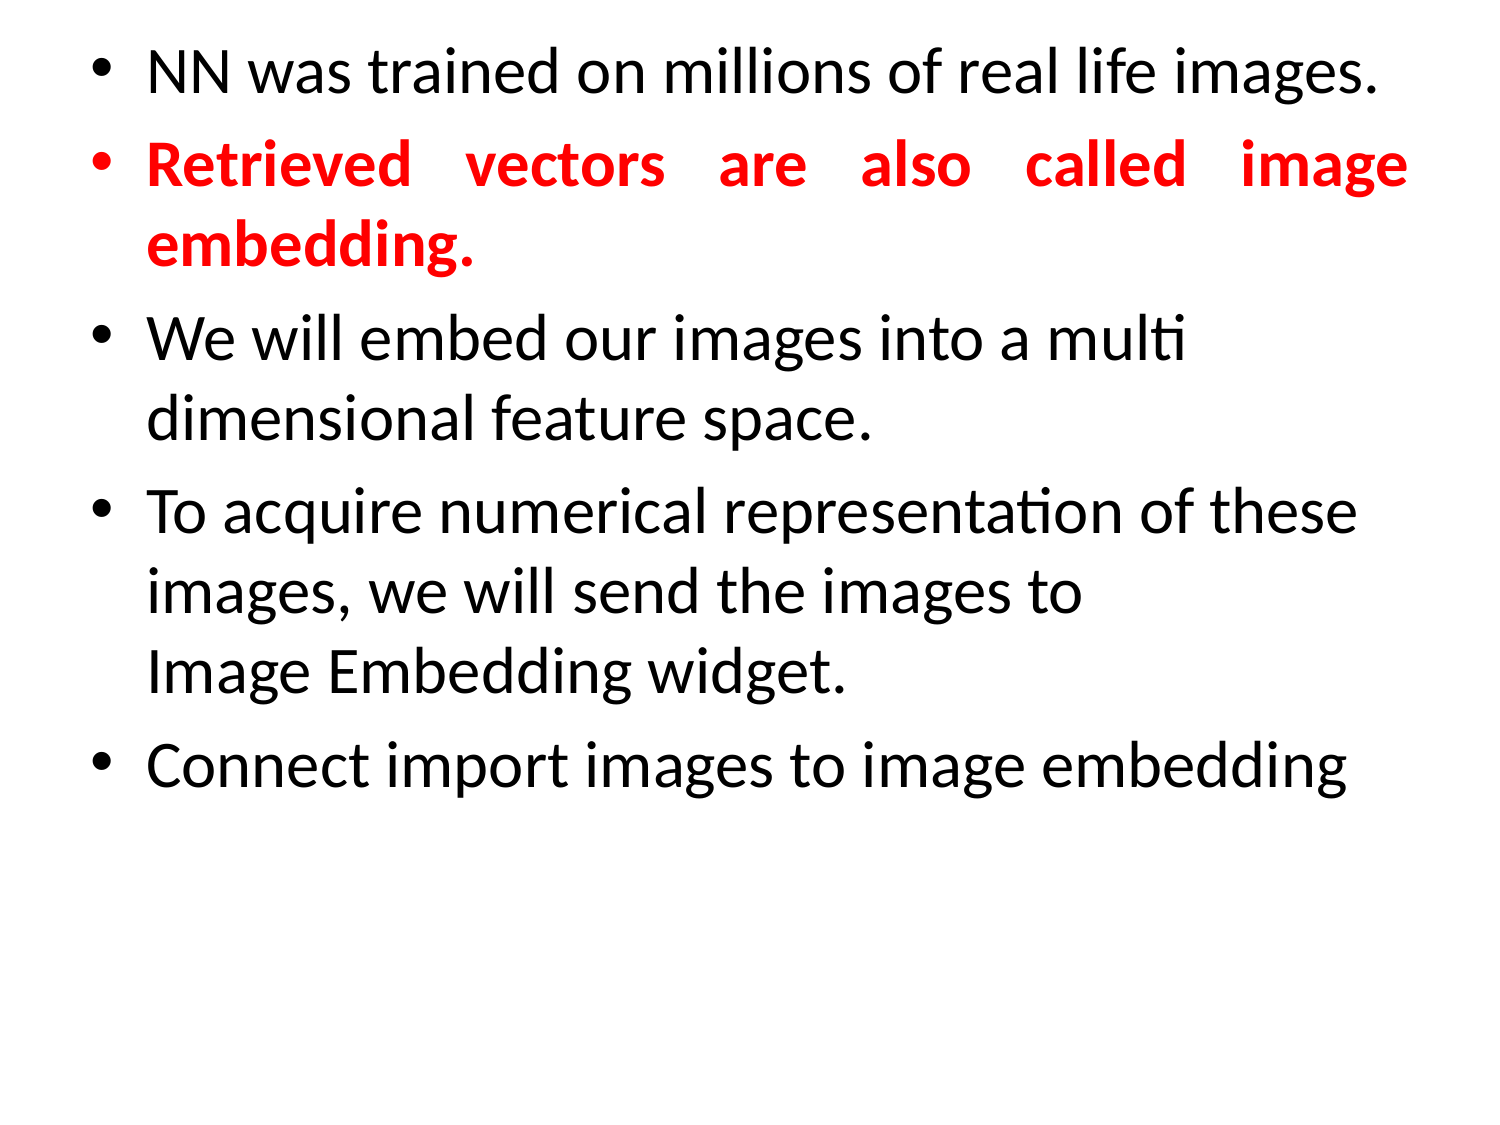

NN was trained on millions of real life images.
Retrieved vectors are also called image embedding.
We will embed our images into a multi dimensional feature space.
To acquire numerical representation of these images, we will send the images to Image Embedding widget.
Connect import images to image embedding